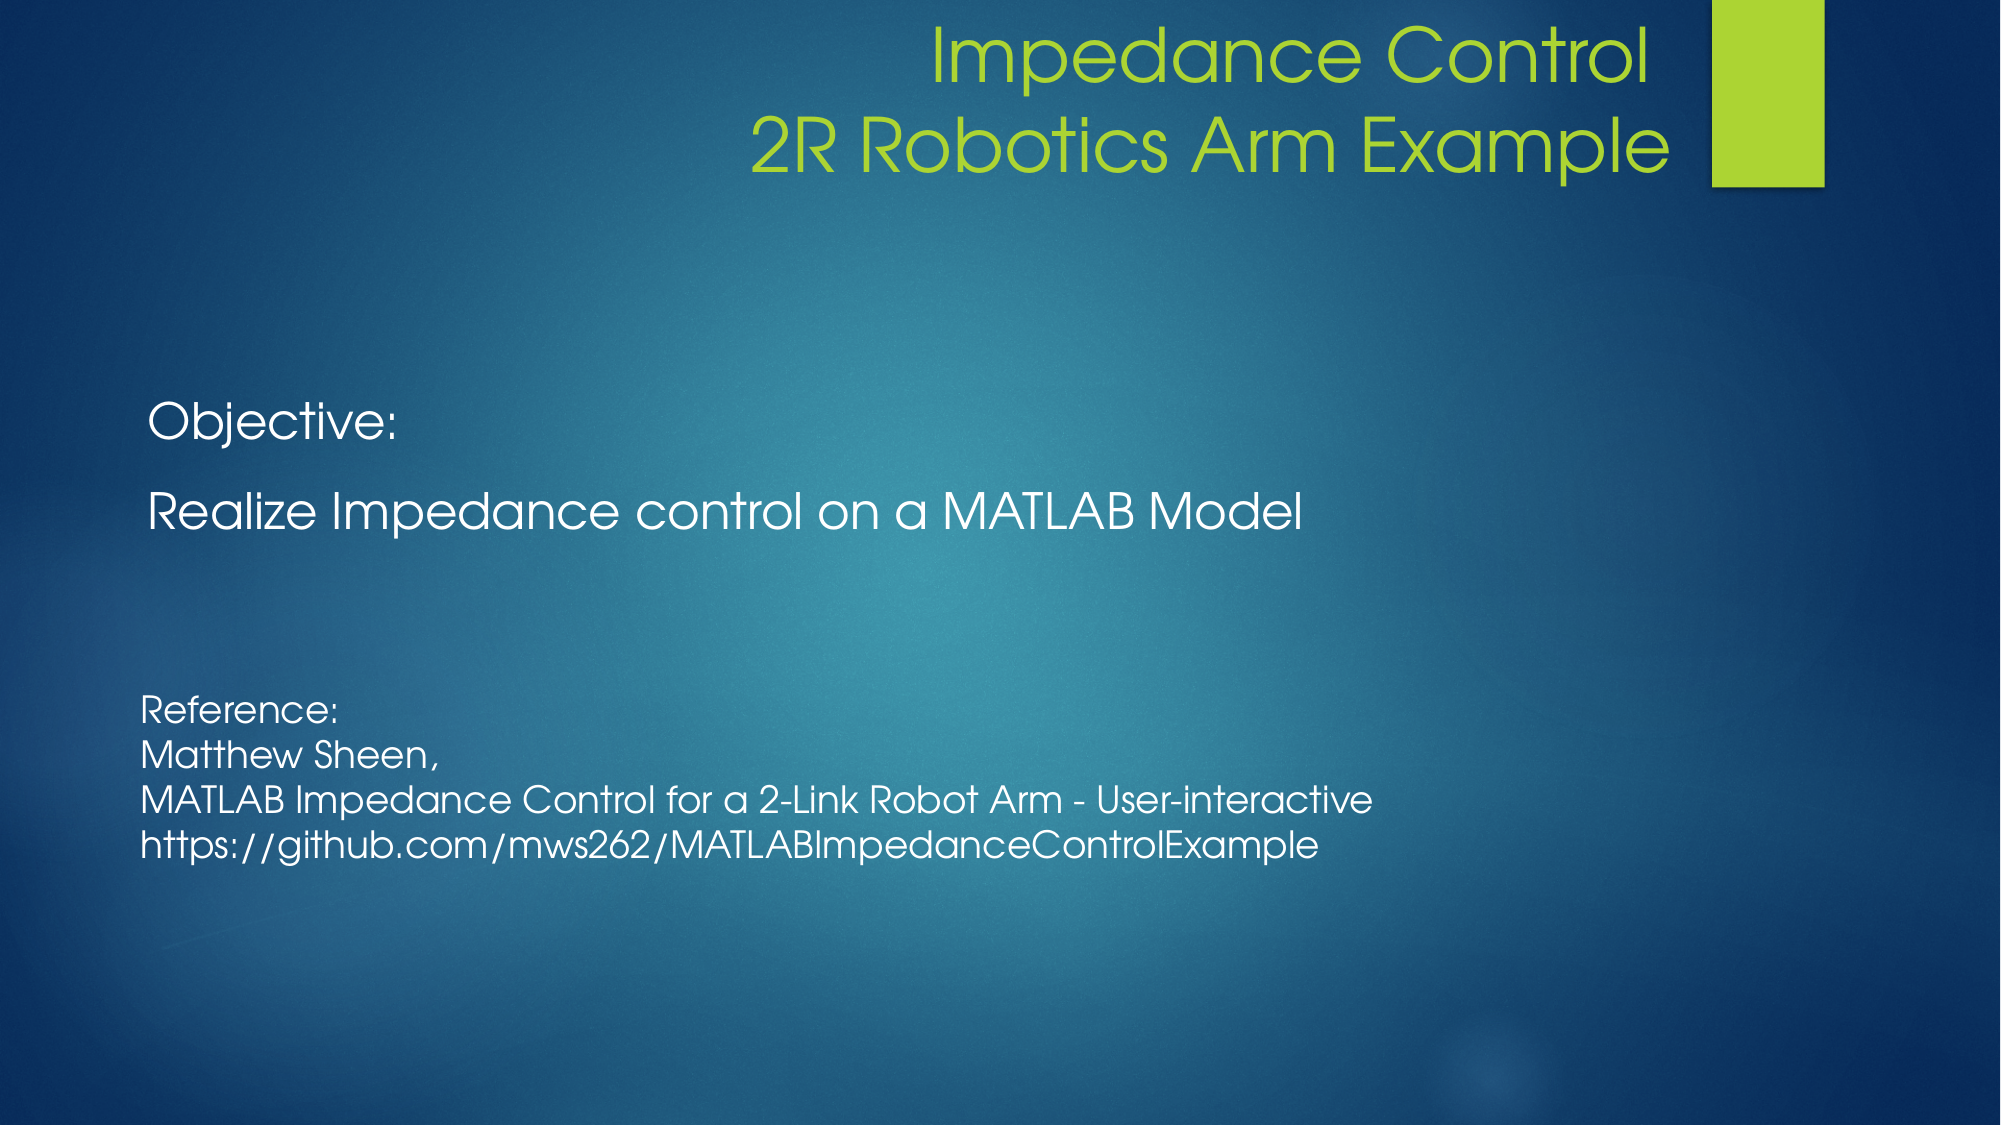

Impedance Control
 2R Robotics Arm Example
Objective:
Realize Impedance control on a MATLAB Model

Reference:
Matthew Sheen,
MATLAB Impedance Control for a 2-Link Robot Arm - User-interactive
https://github.com/mws262/MATLABImpedanceControlExample